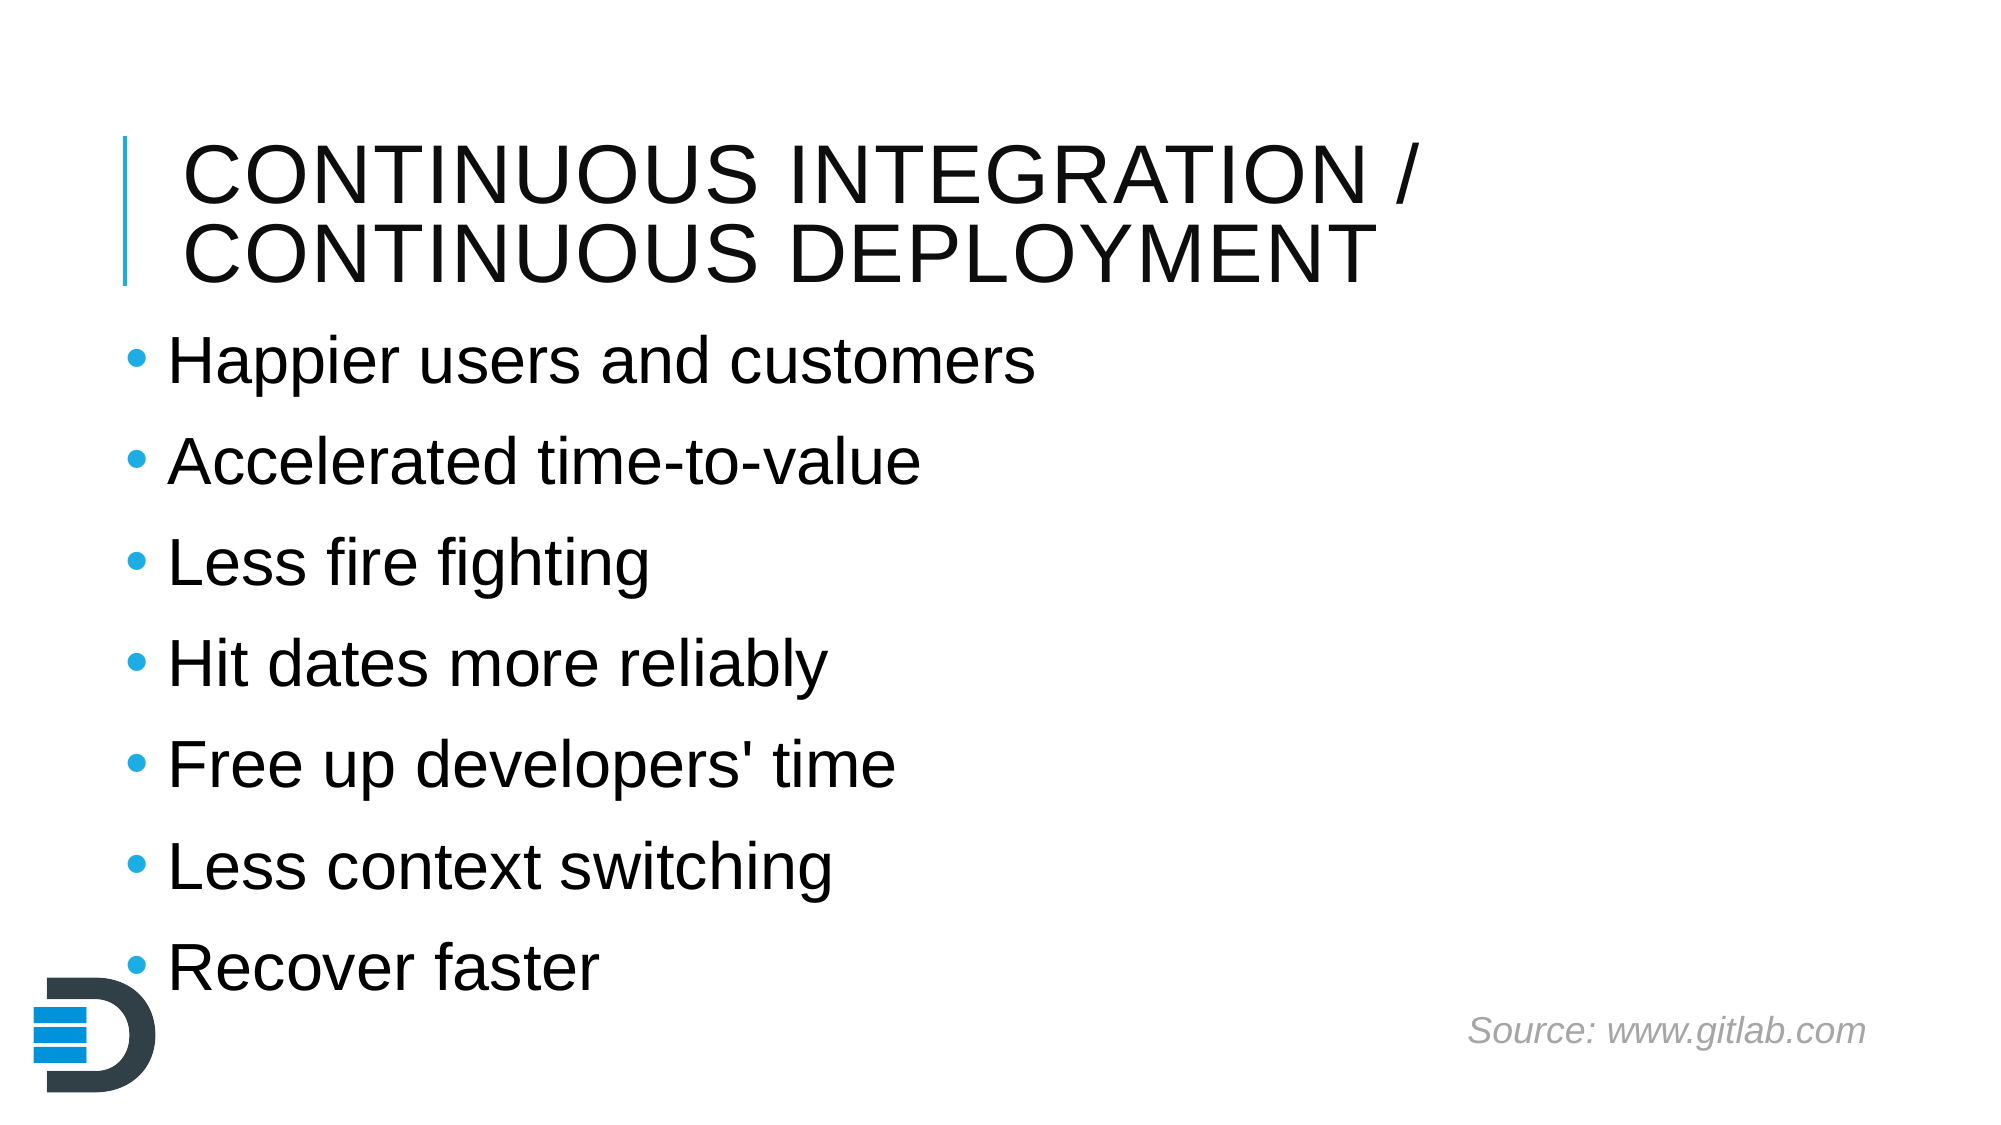

# Continuous Integration / Continuous Deployment
 Happier users and customers
 Accelerated time-to-value
 Less fire fighting
 Hit dates more reliably
 Free up developers' time
 Less context switching
 Recover faster
Source: www.gitlab.com